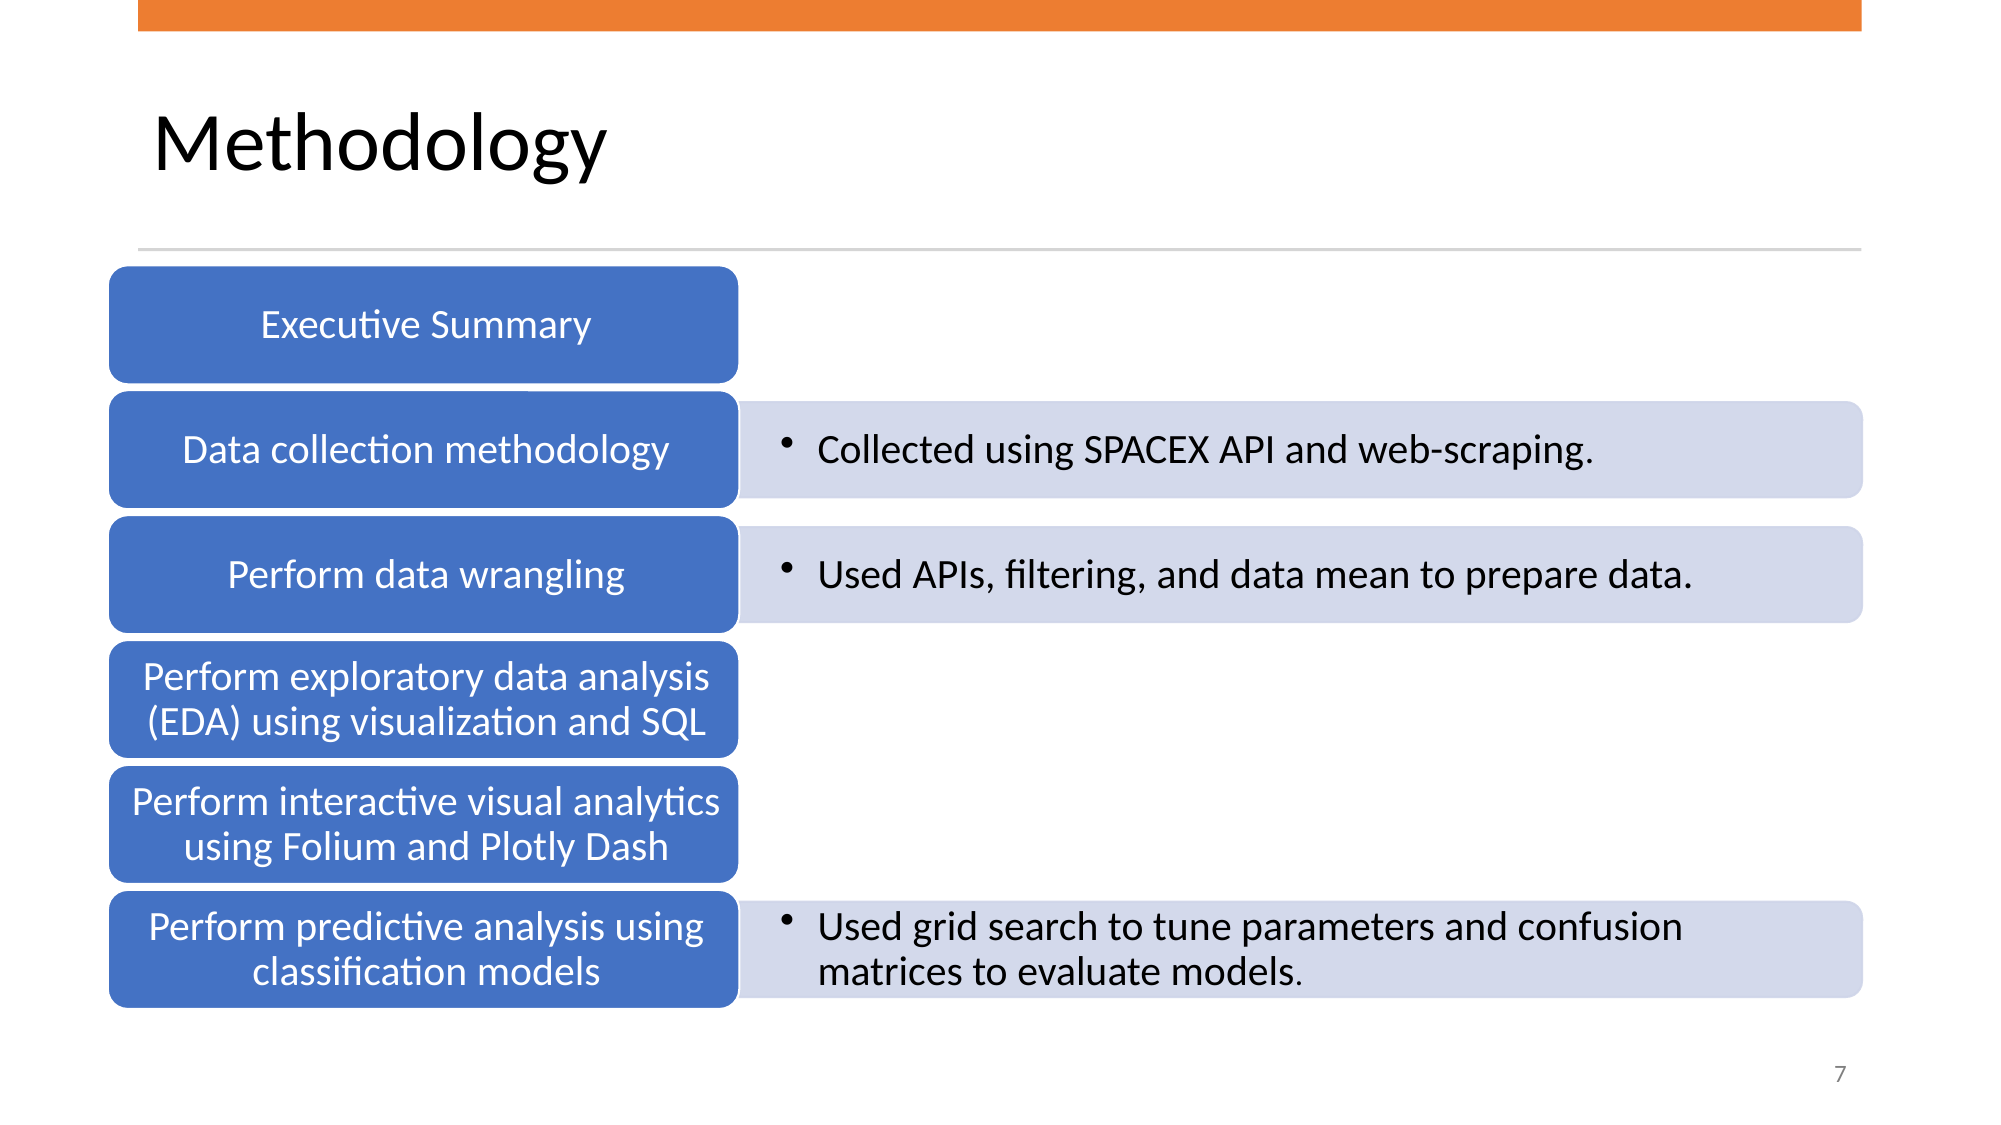

Methodology

Executive Summary
Collected using SPACEX API and web-scraping.
Data collection methodology
Used APIs, filtering, and data mean to prepare data.
Perform data wrangling
Perform exploratory data analysis (EDA) using visualization and SQL
Perform interactive visual analytics using Folium and Plotly Dash
Used grid search to tune parameters and confusion matrices to evaluate models.
Perform predictive analysis using classification models
7